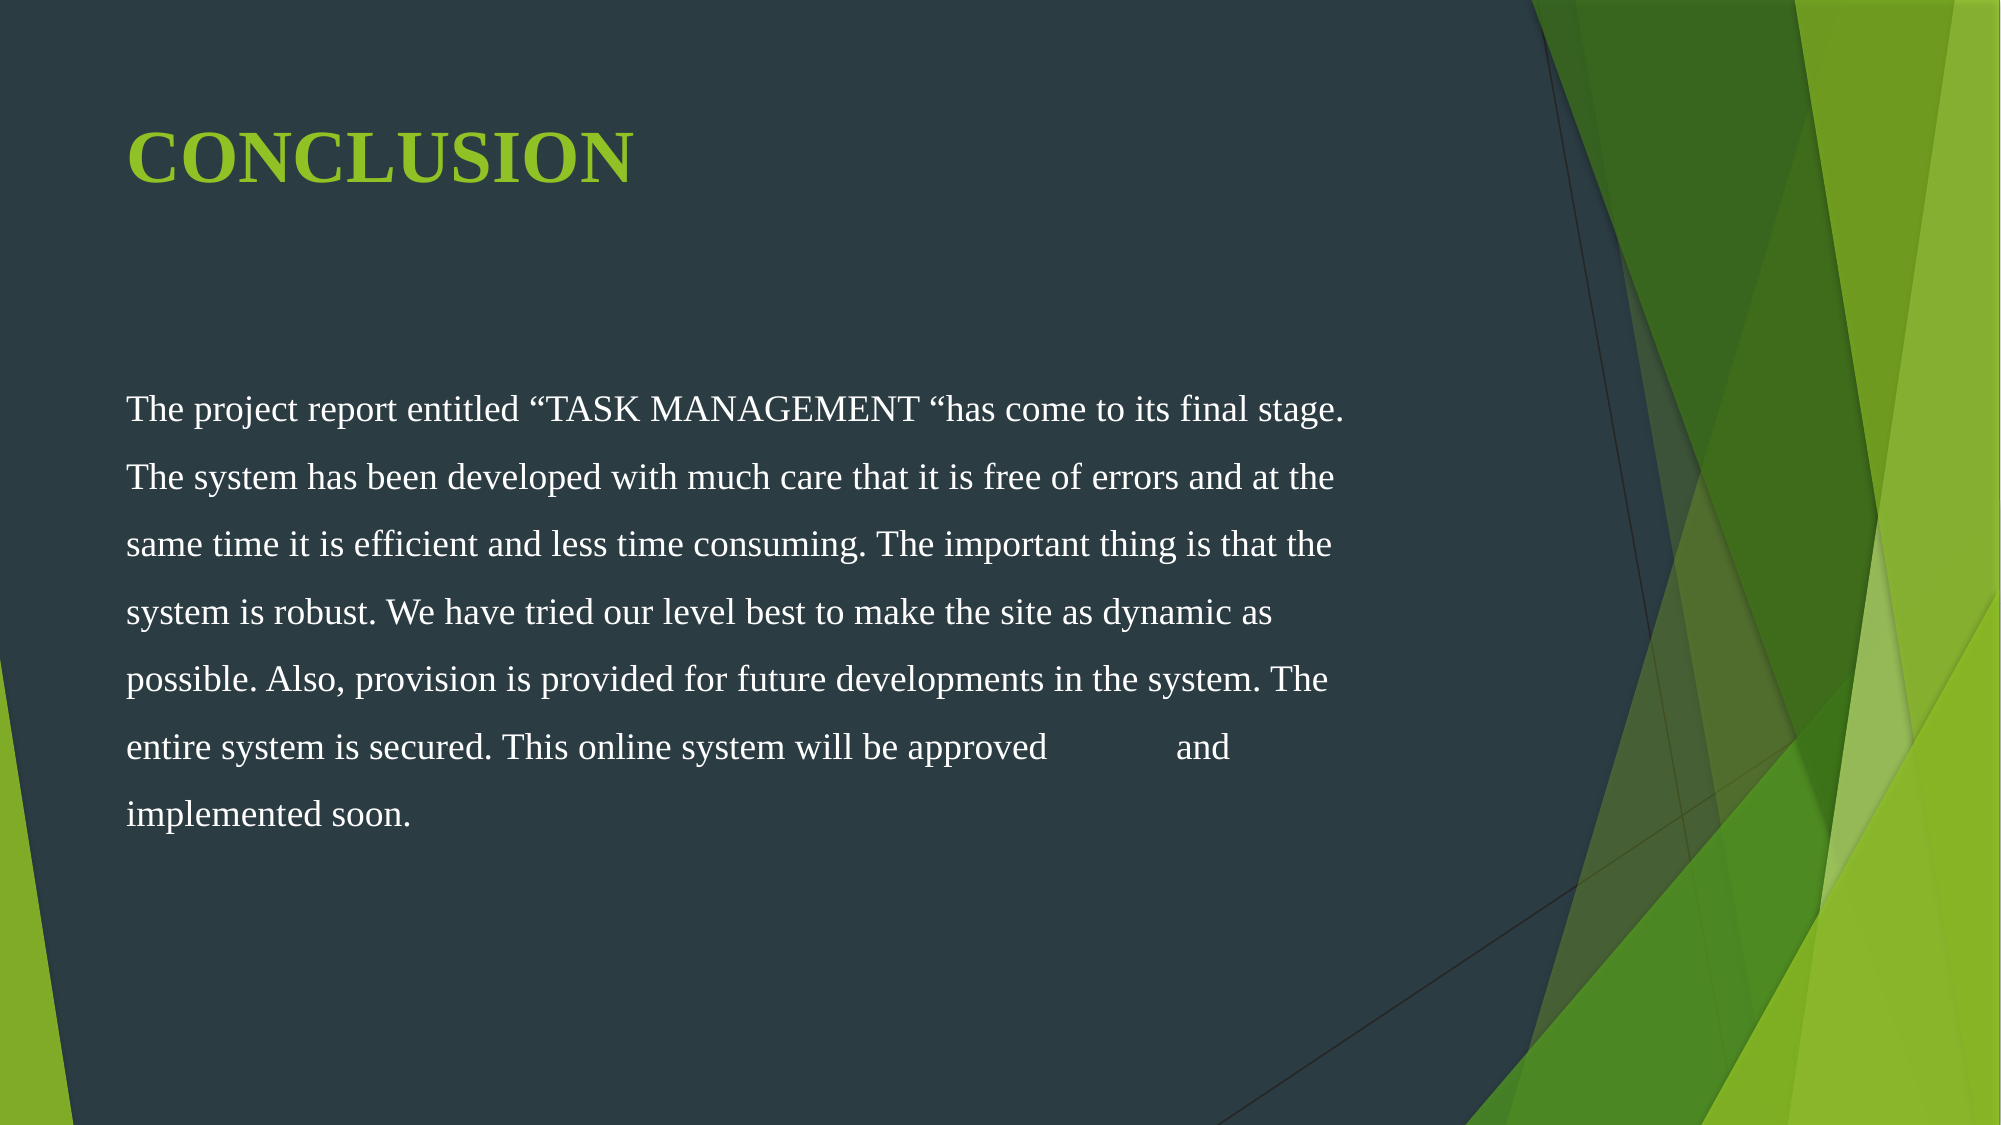

# CONCLUSION
The project report entitled “TASK MANAGEMENT “has come to its final stage. The system has been developed with much care that it is free of errors and at the same time it is efficient and less time consuming. The important thing is that the system is robust. We have tried our level best to make the site as dynamic as possible. Also, provision is provided for future developments in the system. The entire system is secured. This online system will be approved	and implemented soon.